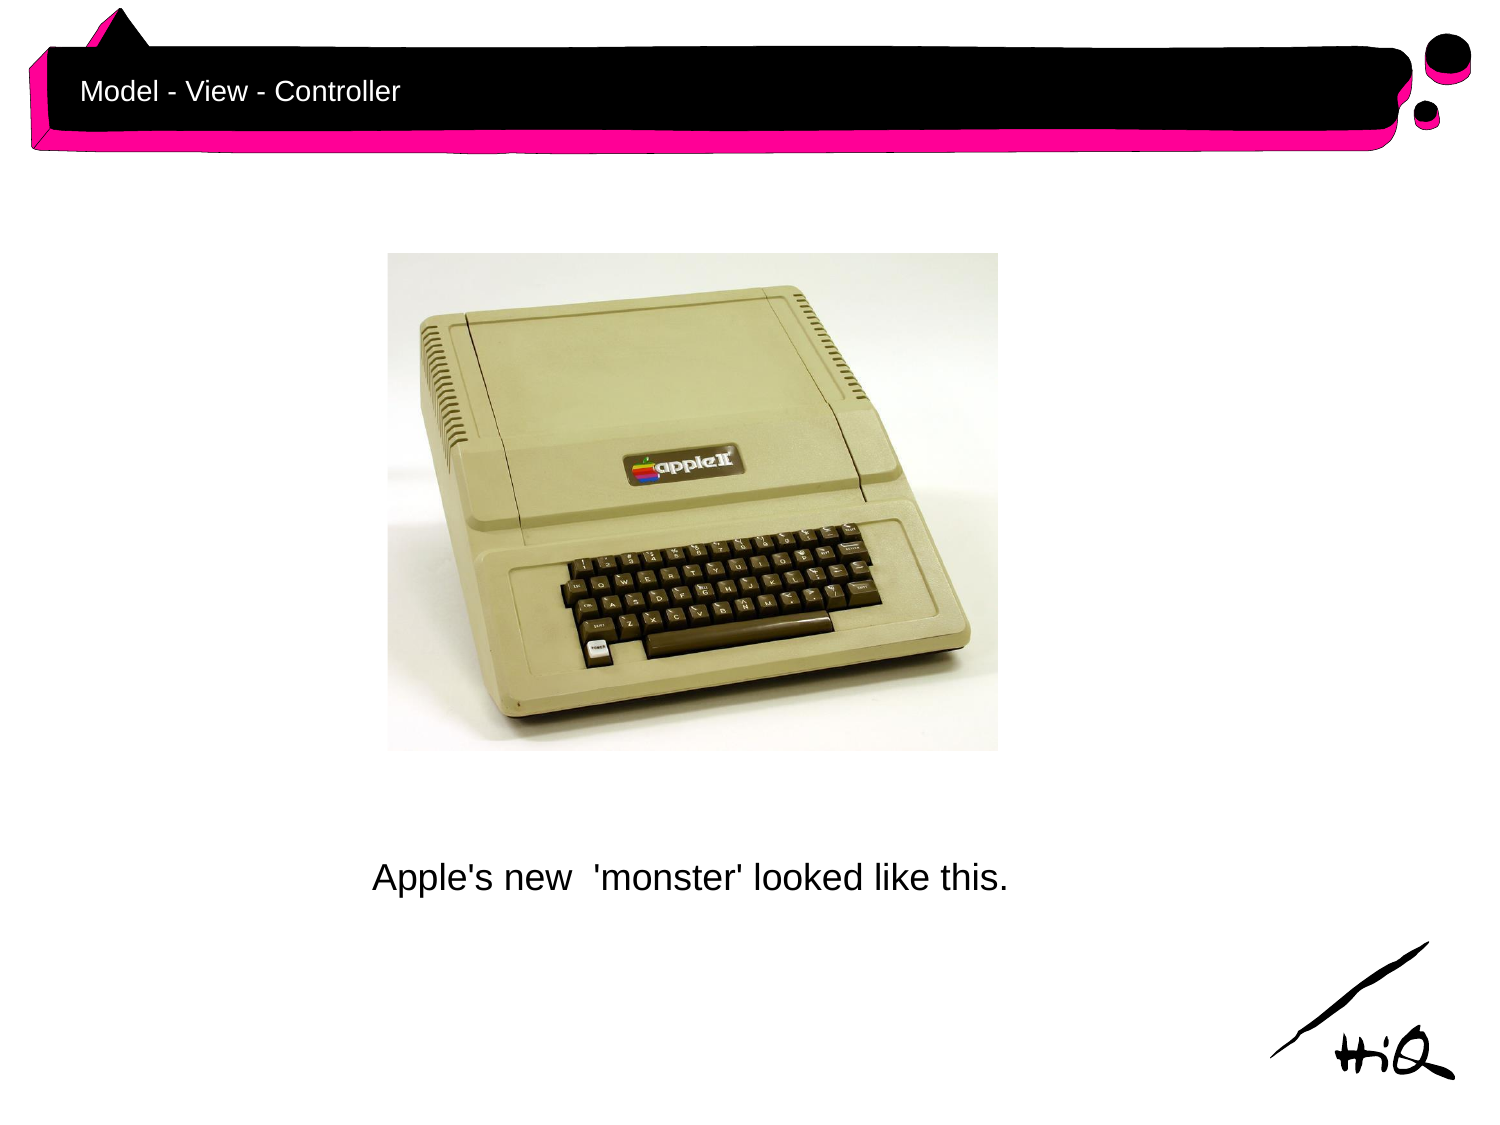

# Model - View - Controller

Apple's new  'monster' looked like this.